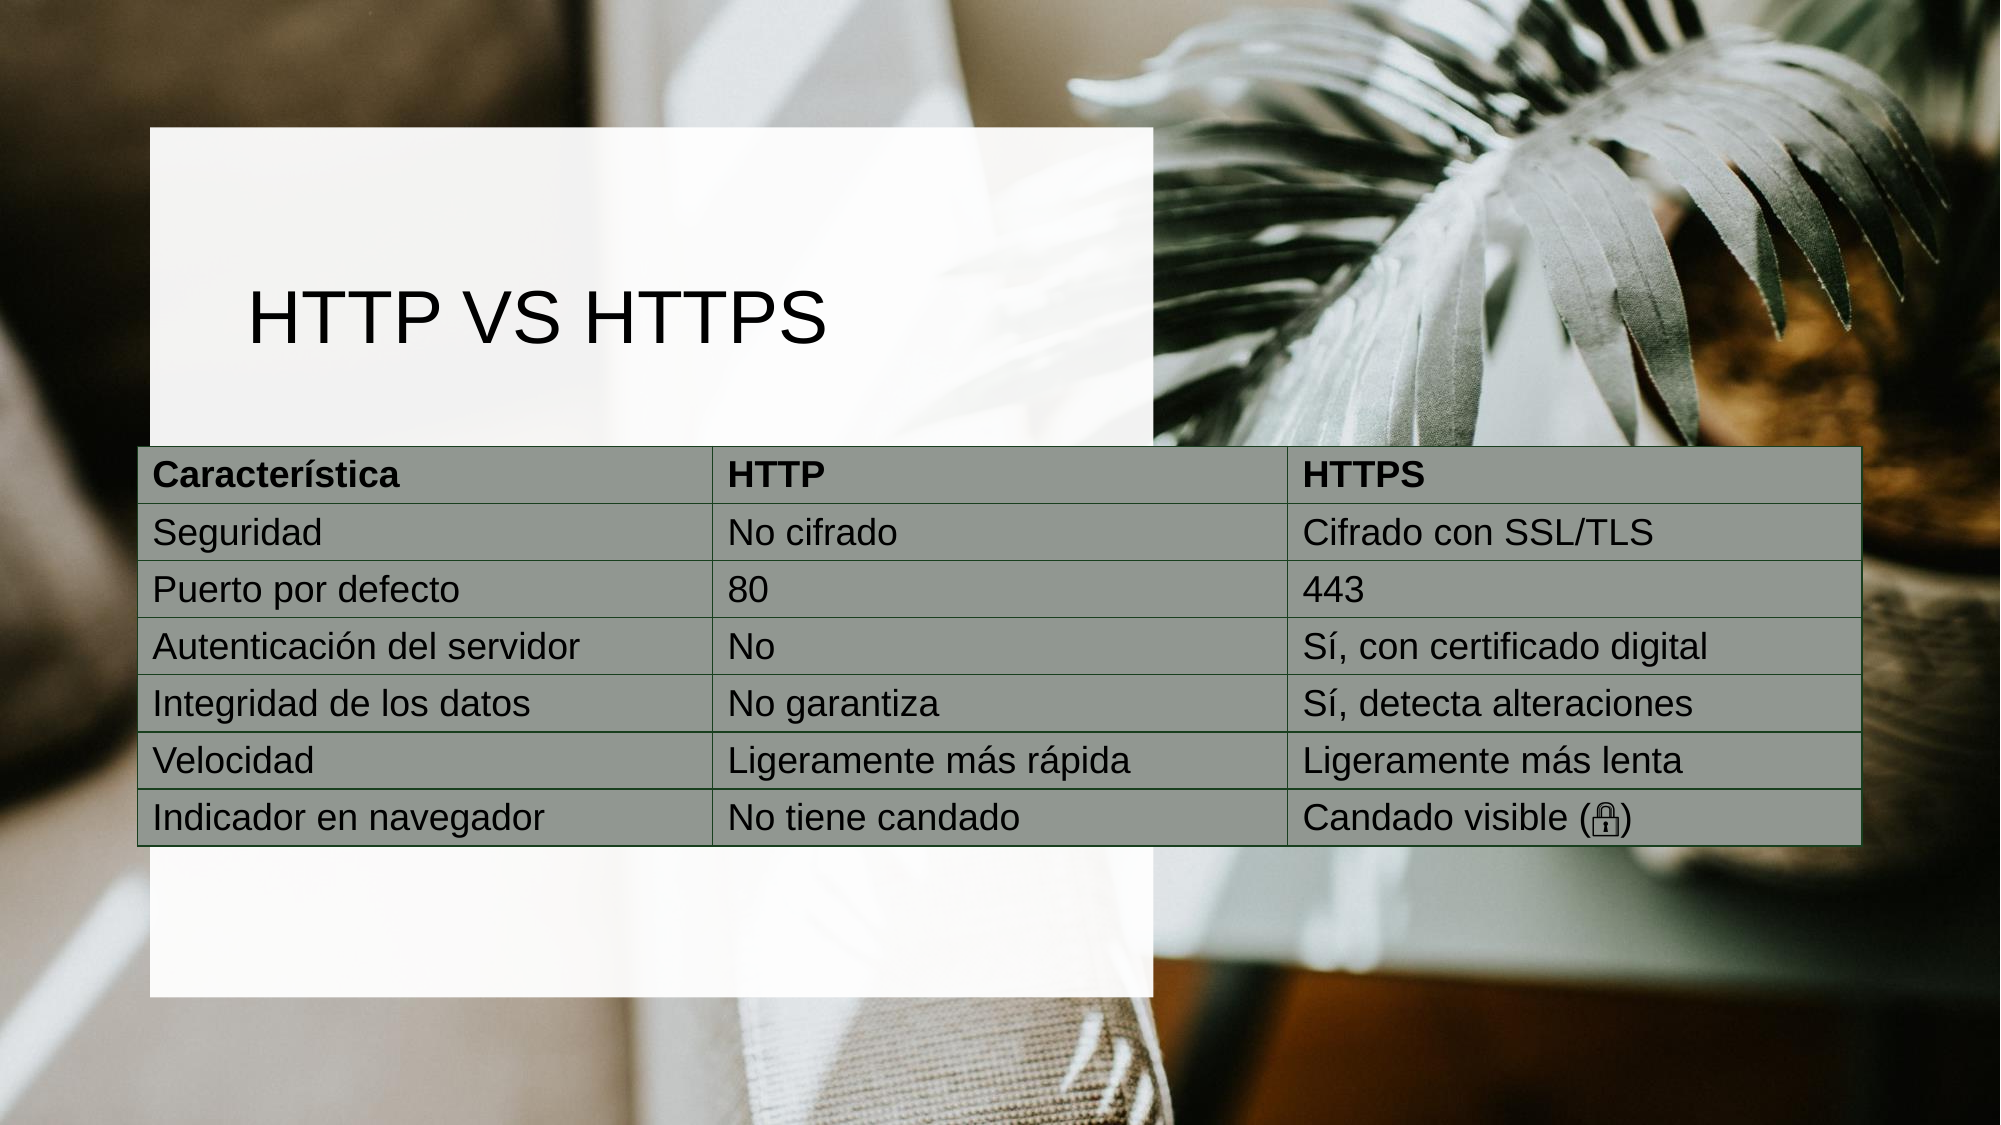

# HTTP VS HTTPS
| Característica | HTTP | HTTPS |
| --- | --- | --- |
| Seguridad | No cifrado | Cifrado con SSL/TLS |
| Puerto por defecto | 80 | 443 |
| Autenticación del servidor | No | Sí, con certificado digital |
| Integridad de los datos | No garantiza | Sí, detecta alteraciones |
| Velocidad | Ligeramente más rápida | Ligeramente más lenta |
| Indicador en navegador | No tiene candado | Candado visible (🔒) |